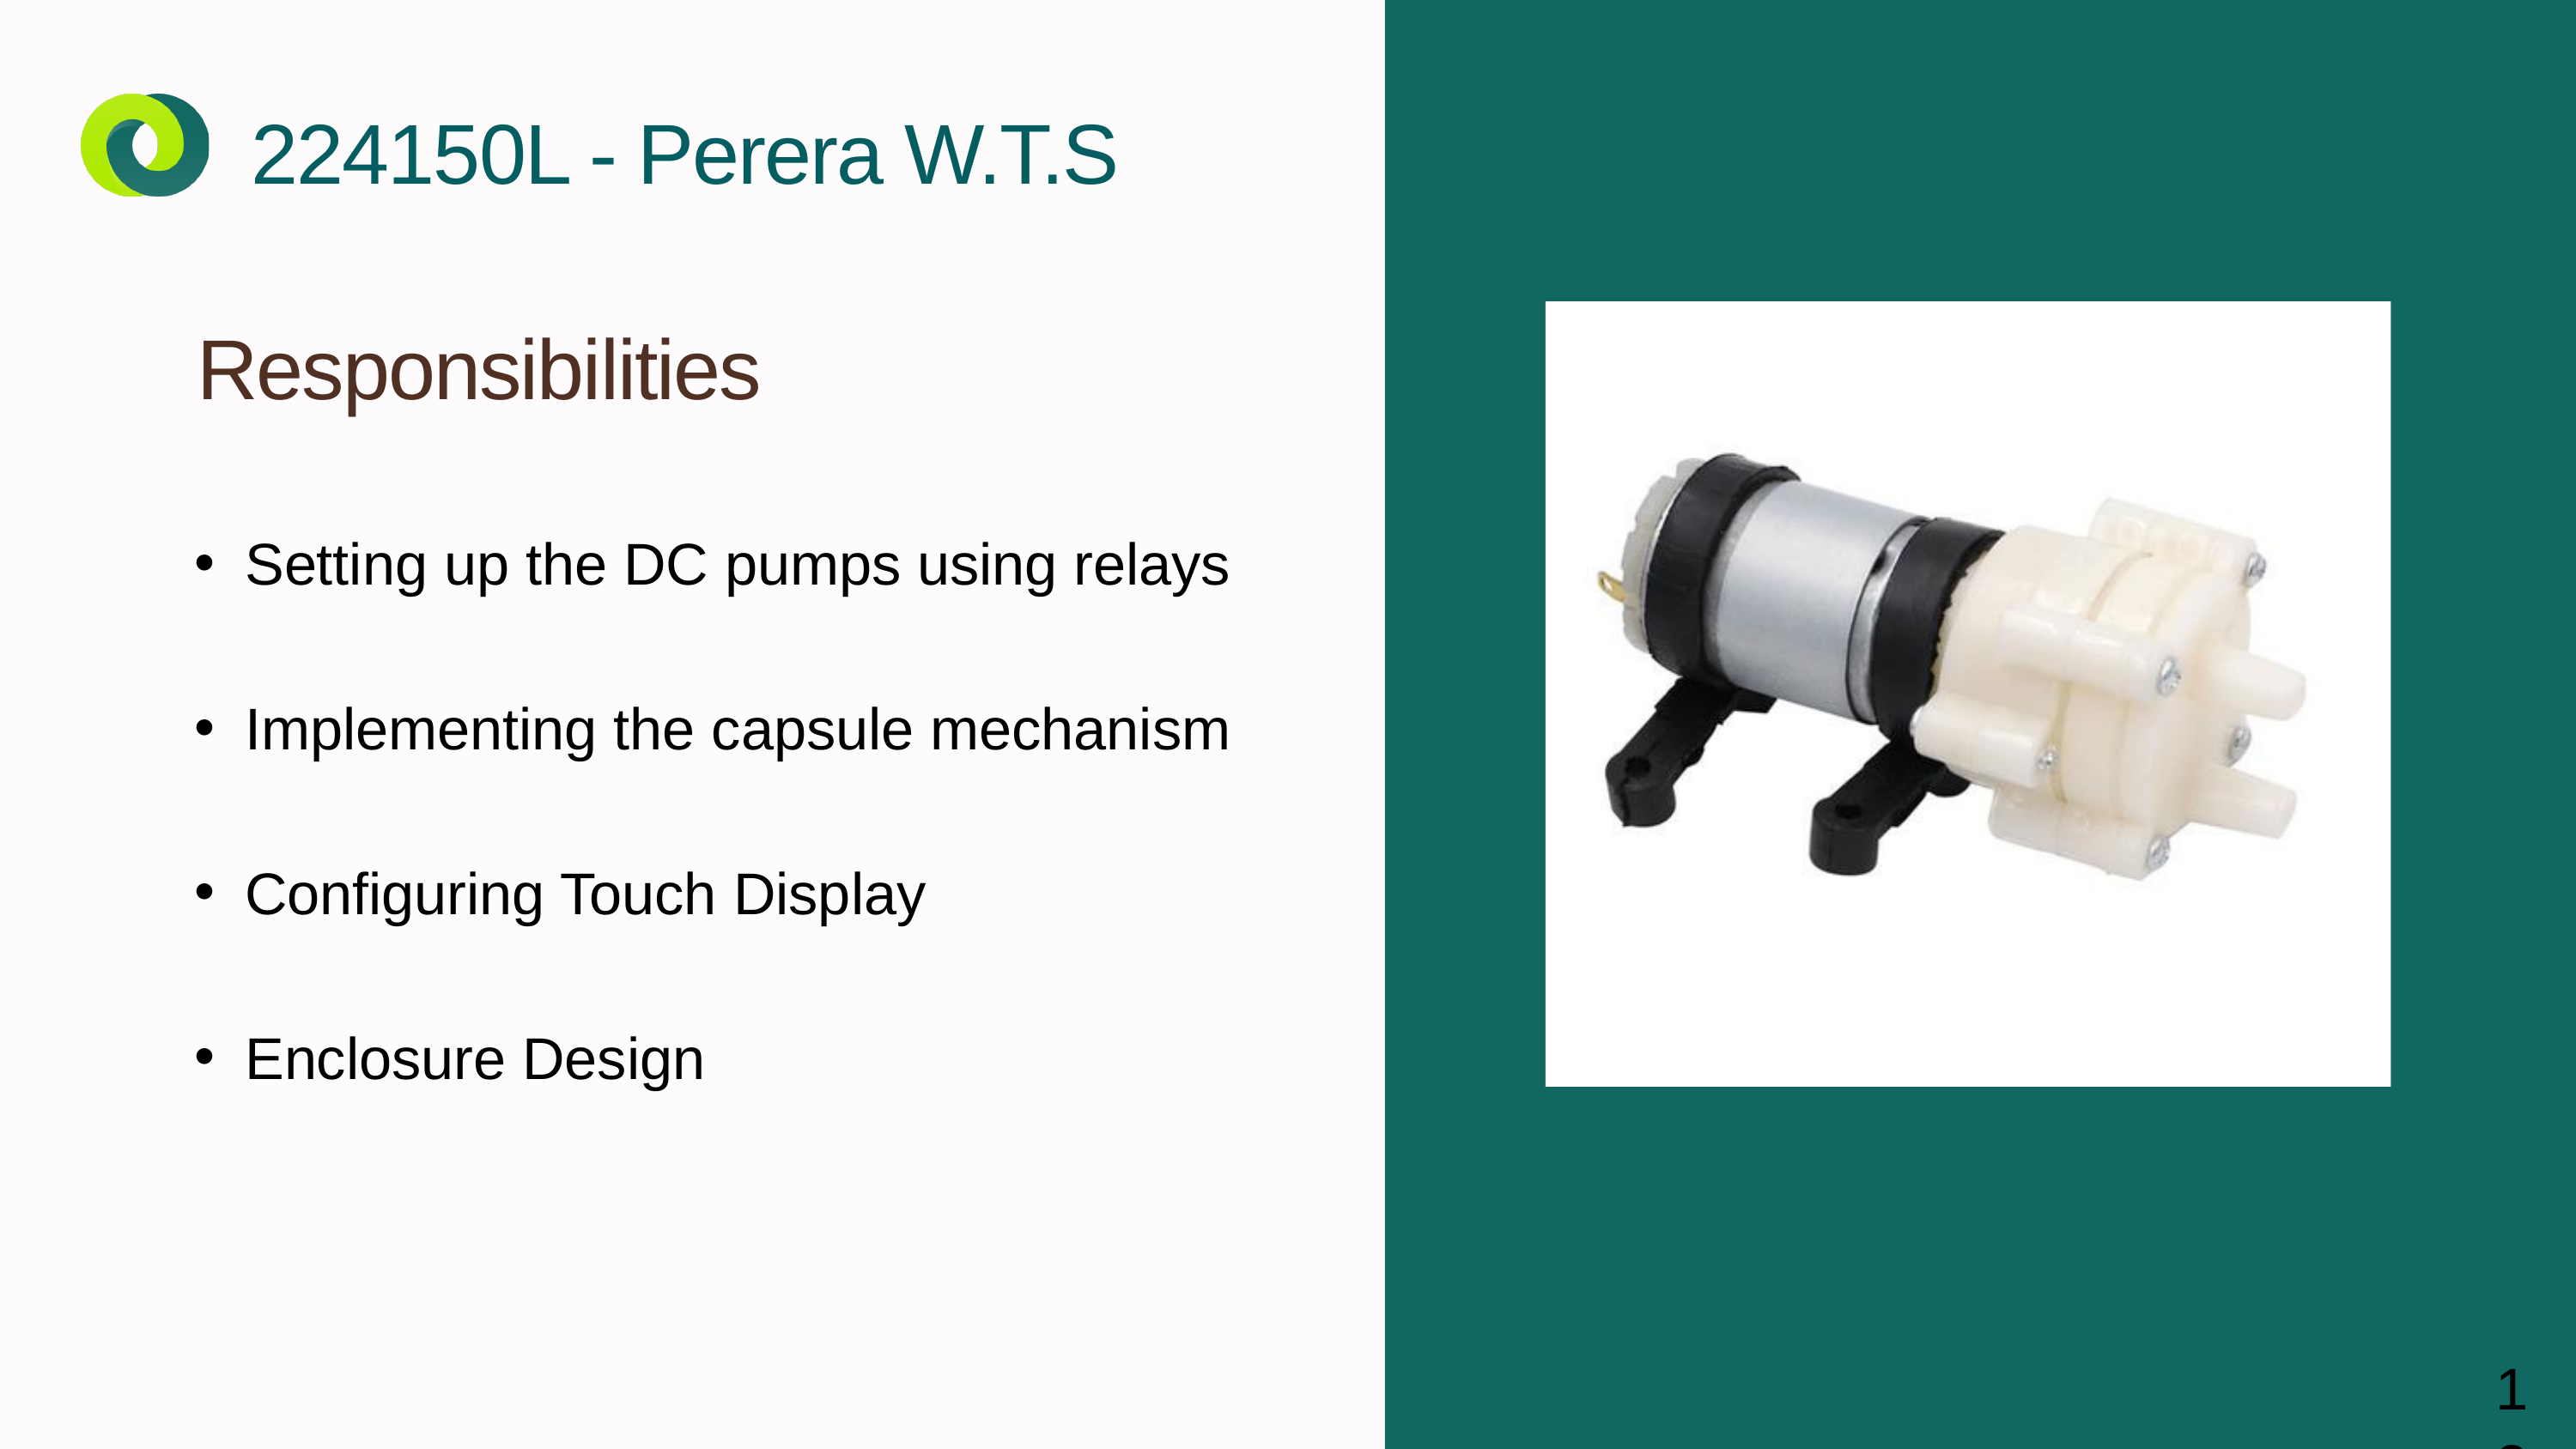

224150L - Perera W.T.S

Responsibilities

Setting up the DC pumps using relays

Implementing the capsule mechanism

Configuring Touch Display

Enclosure Design

12